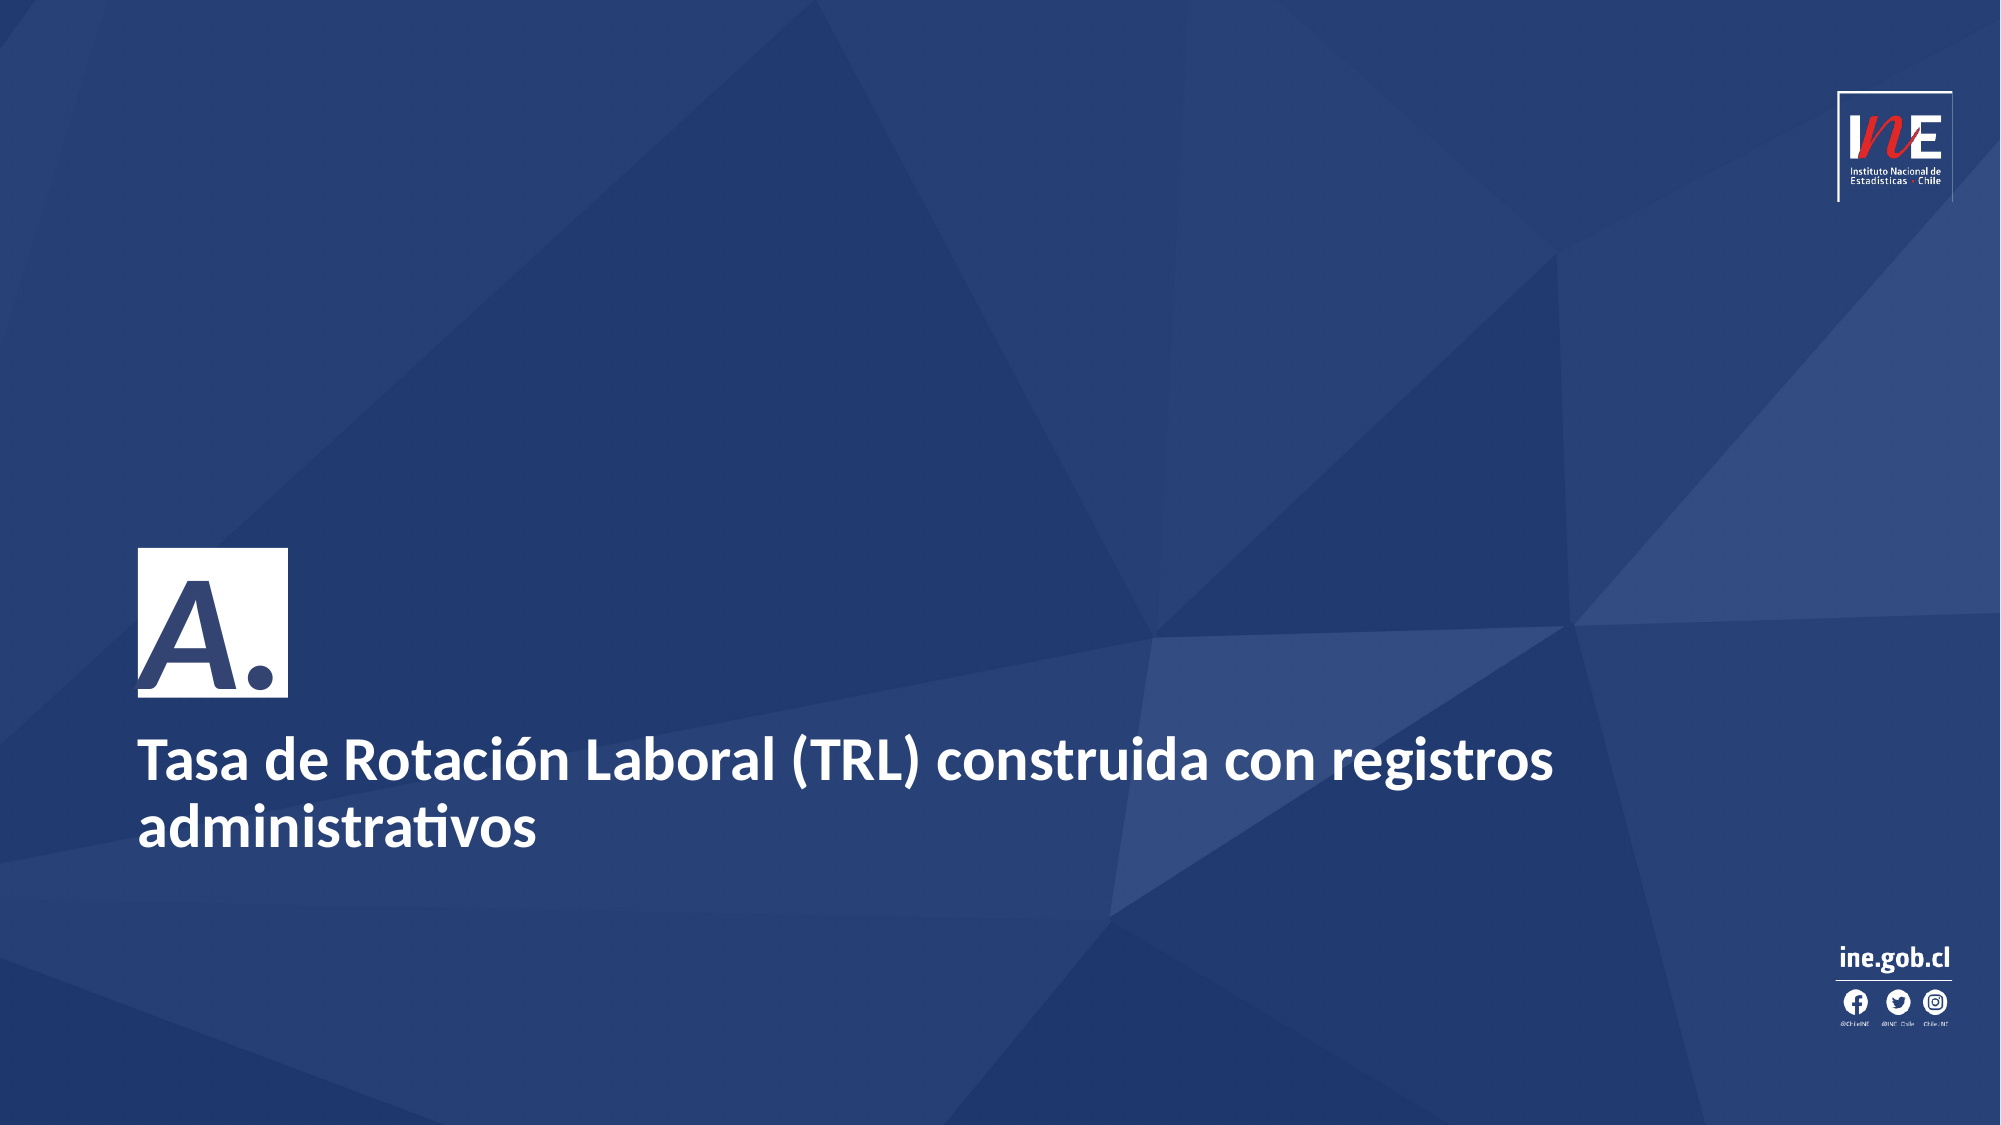

A.
Tasa de Rotación Laboral (TRL) construida con registros administrativos